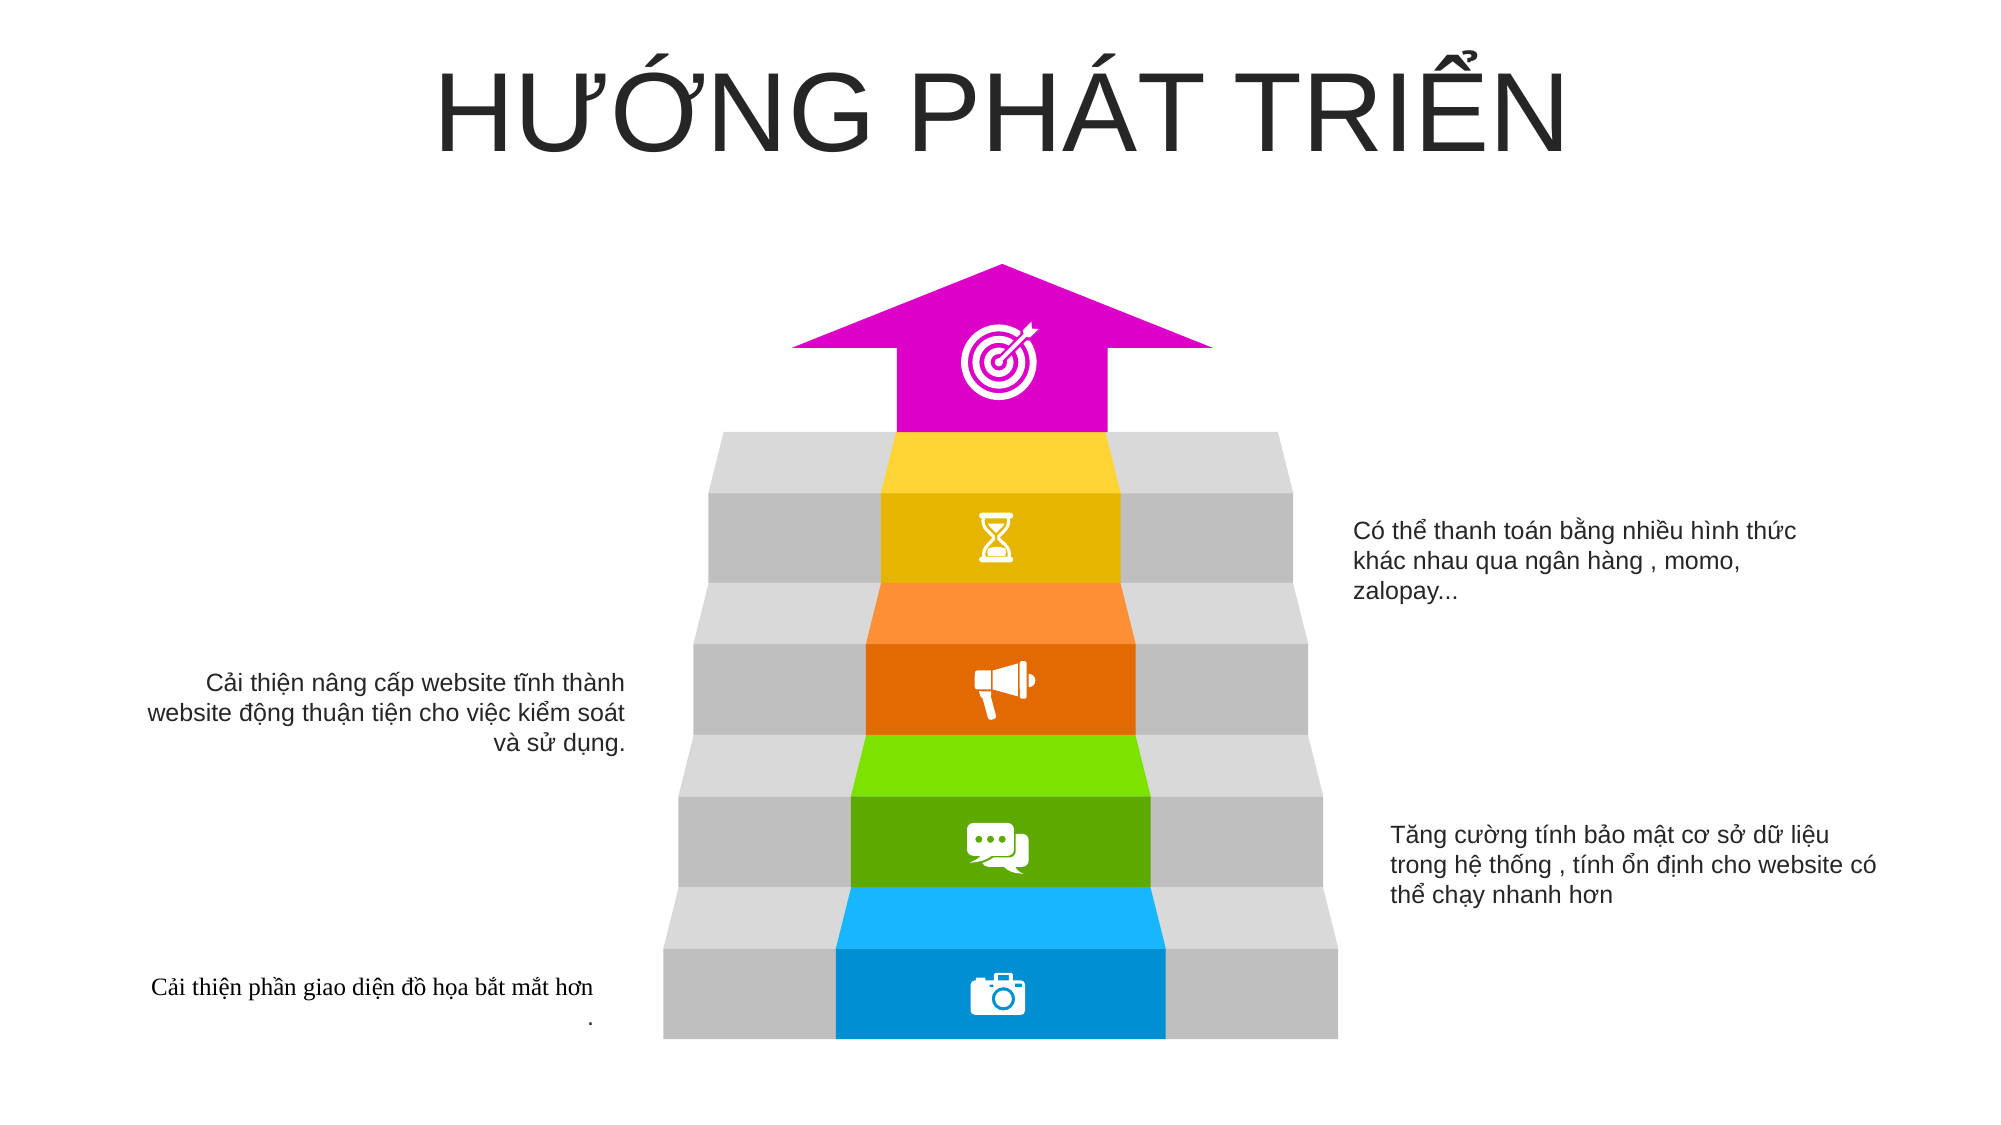

HƯỚNG PHÁT TRIỂN

Có thể thanh toán bằng nhiều hình thức khác nhau qua ngân hàng , momo, zalopay...

Cải thiện nâng cấp website tĩnh thành website động thuận tiện cho việc kiểm soát và sử dụng.

Tăng cường tính bảo mật cơ sở dữ liệu trong hệ thống , tính ổn định cho website có thể chạy nhanh hơn

Cải thiện phần giao diện đồ họa bắt mắt hơn
.